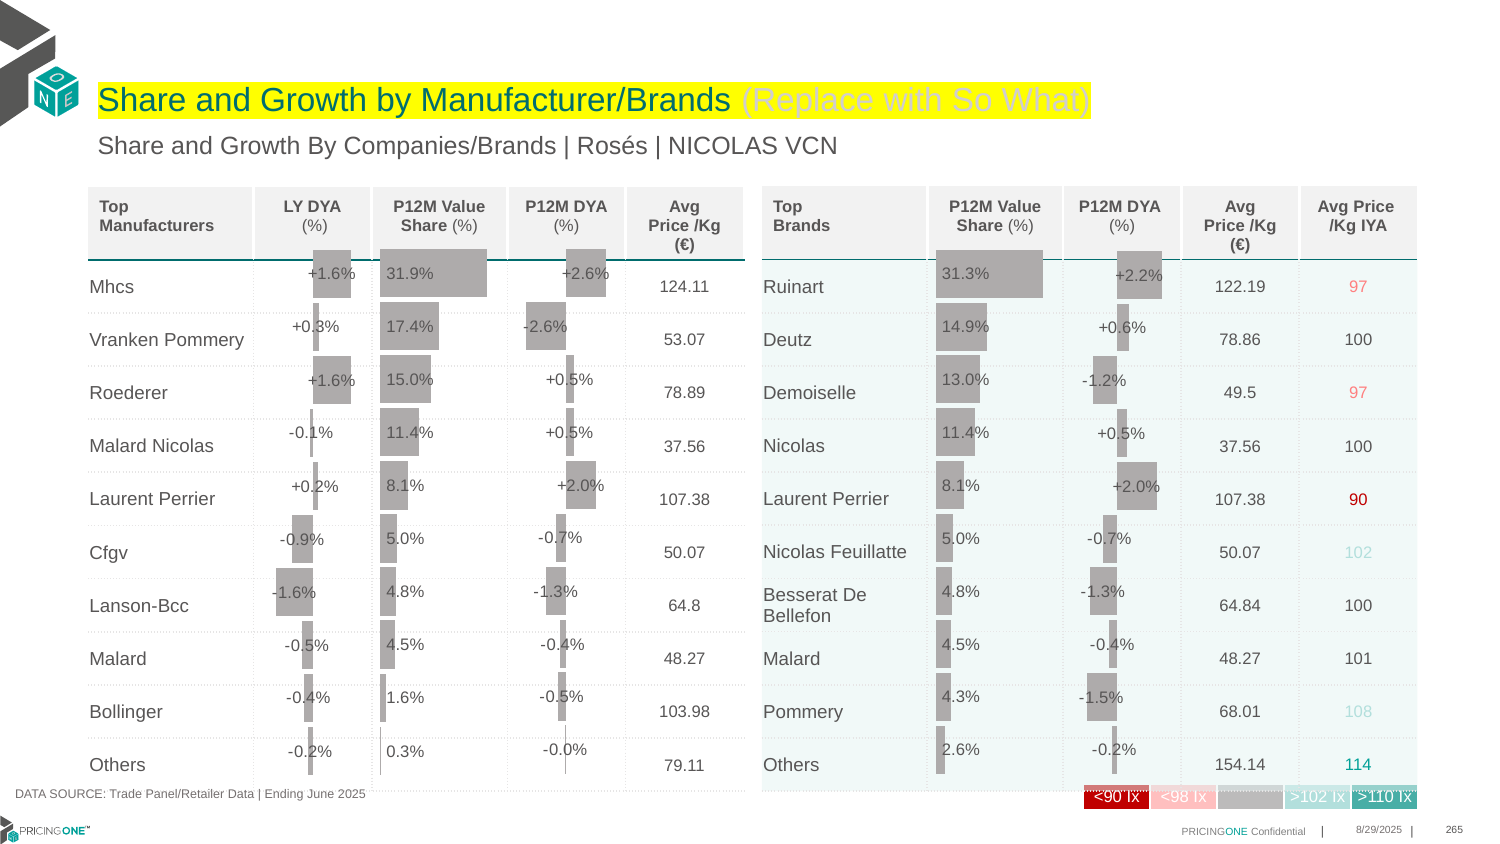

# Share and Growth by Manufacturer/Brands (Replace with So What)

Share and Growth By Companies/Brands | Rosés | NICOLAS VCN
| Top Brands | P12M Value Share (%) | P12M DYA (%) | Avg Price /Kg (€) | Avg Price /Kg IYA |
| --- | --- | --- | --- | --- |
| Ruinart |  |  | 122.19 | 97 |
| Deutz |  |  | 78.86 | 100 |
| Demoiselle |  |  | 49.5 | 97 |
| Nicolas |  |  | 37.56 | 100 |
| Laurent Perrier |  |  | 107.38 | 90 |
| Nicolas Feuillatte |  |  | 50.07 | 102 |
| Besserat De Bellefon |  |  | 64.84 | 100 |
| Malard |  |  | 48.27 | 101 |
| Pommery |  |  | 68.01 | 108 |
| Others |  |  | 154.14 | 114 |
| Top Manufacturers | LY DYA (%) | P12M Value Share (%) | P12M DYA (%) | Avg Price /Kg (€) |
| --- | --- | --- | --- | --- |
| Mhcs |  |  |  | 124.11 |
| Vranken Pommery |  |  |  | 53.07 |
| Roederer |  |  |  | 78.89 |
| Malard Nicolas |  |  |  | 37.56 |
| Laurent Perrier |  |  |  | 107.38 |
| Cfgv |  |  |  | 50.07 |
| Lanson-Bcc |  |  |  | 64.8 |
| Malard |  |  |  | 48.27 |
| Bollinger |  |  |  | 103.98 |
| Others |  |  |  | 79.11 |

### Chart

| Category | Share DYA P12M |
|---|---|
| None | 0.026054521503596717 |

### Chart

| Category | Value Share P12M |
|---|---|
| None | 0.31866011508126396 |

### Chart

| Category | Share DYA LY |
|---|---|
| None | 0.016151170538434678 |

### Chart

| Category | Value Share |
|---|---|
| None | 0.3125537137157155 |

### Chart

| Category | Share DYA |
|---|---|
| None | 0.022035585996038276 |
DATA SOURCE: Trade Panel/Retailer Data | Ending June 2025
| <90 Ix | <98 Ix |  | >102 Ix | >110 Ix |
| --- | --- | --- | --- | --- |

8/29/2025
265